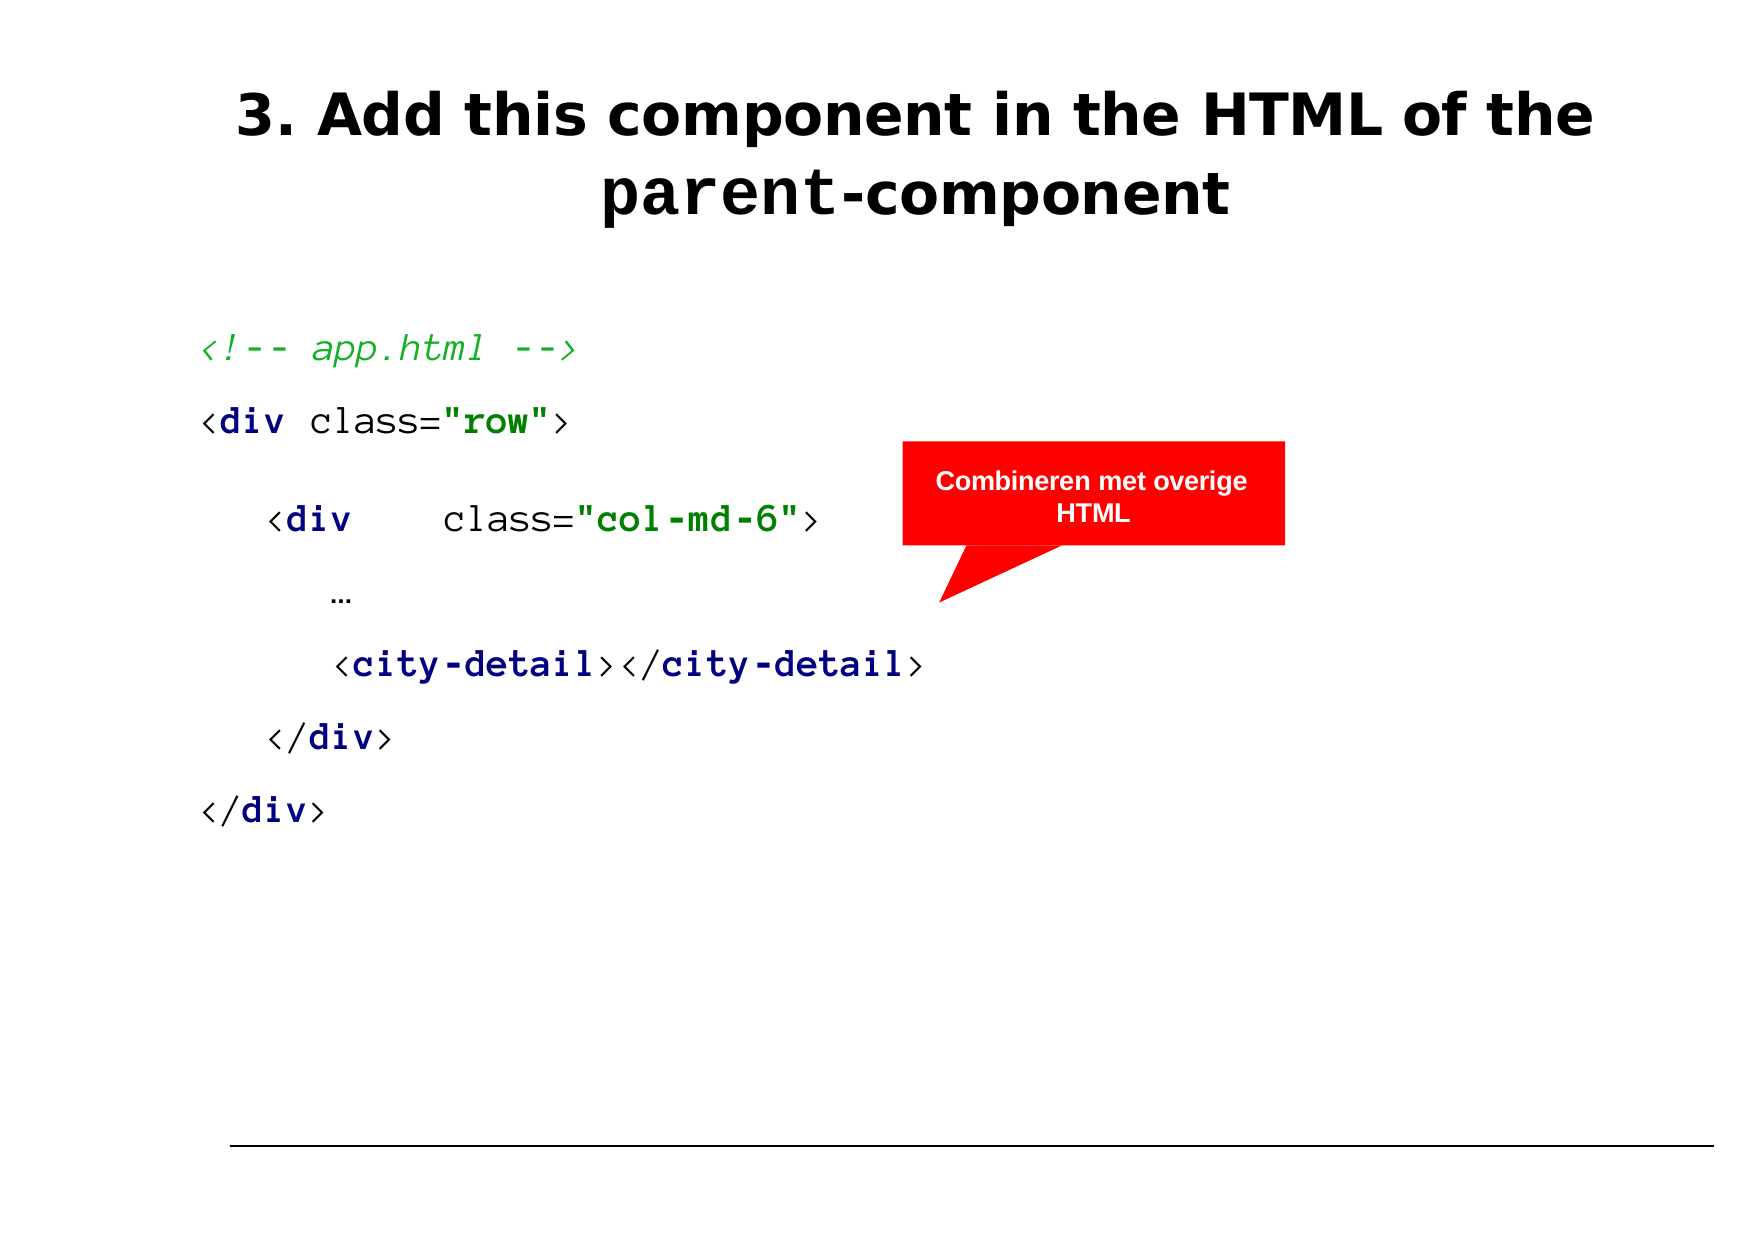

# 3. Add this component in the HTML of the parent-component
<!‐‐ app.html	‐‐>
<div	class="row">

<div	class="col‐md‐6">
…
<city‐detail></city‐detail>
</div>
</div>

Combineren met overige HTML